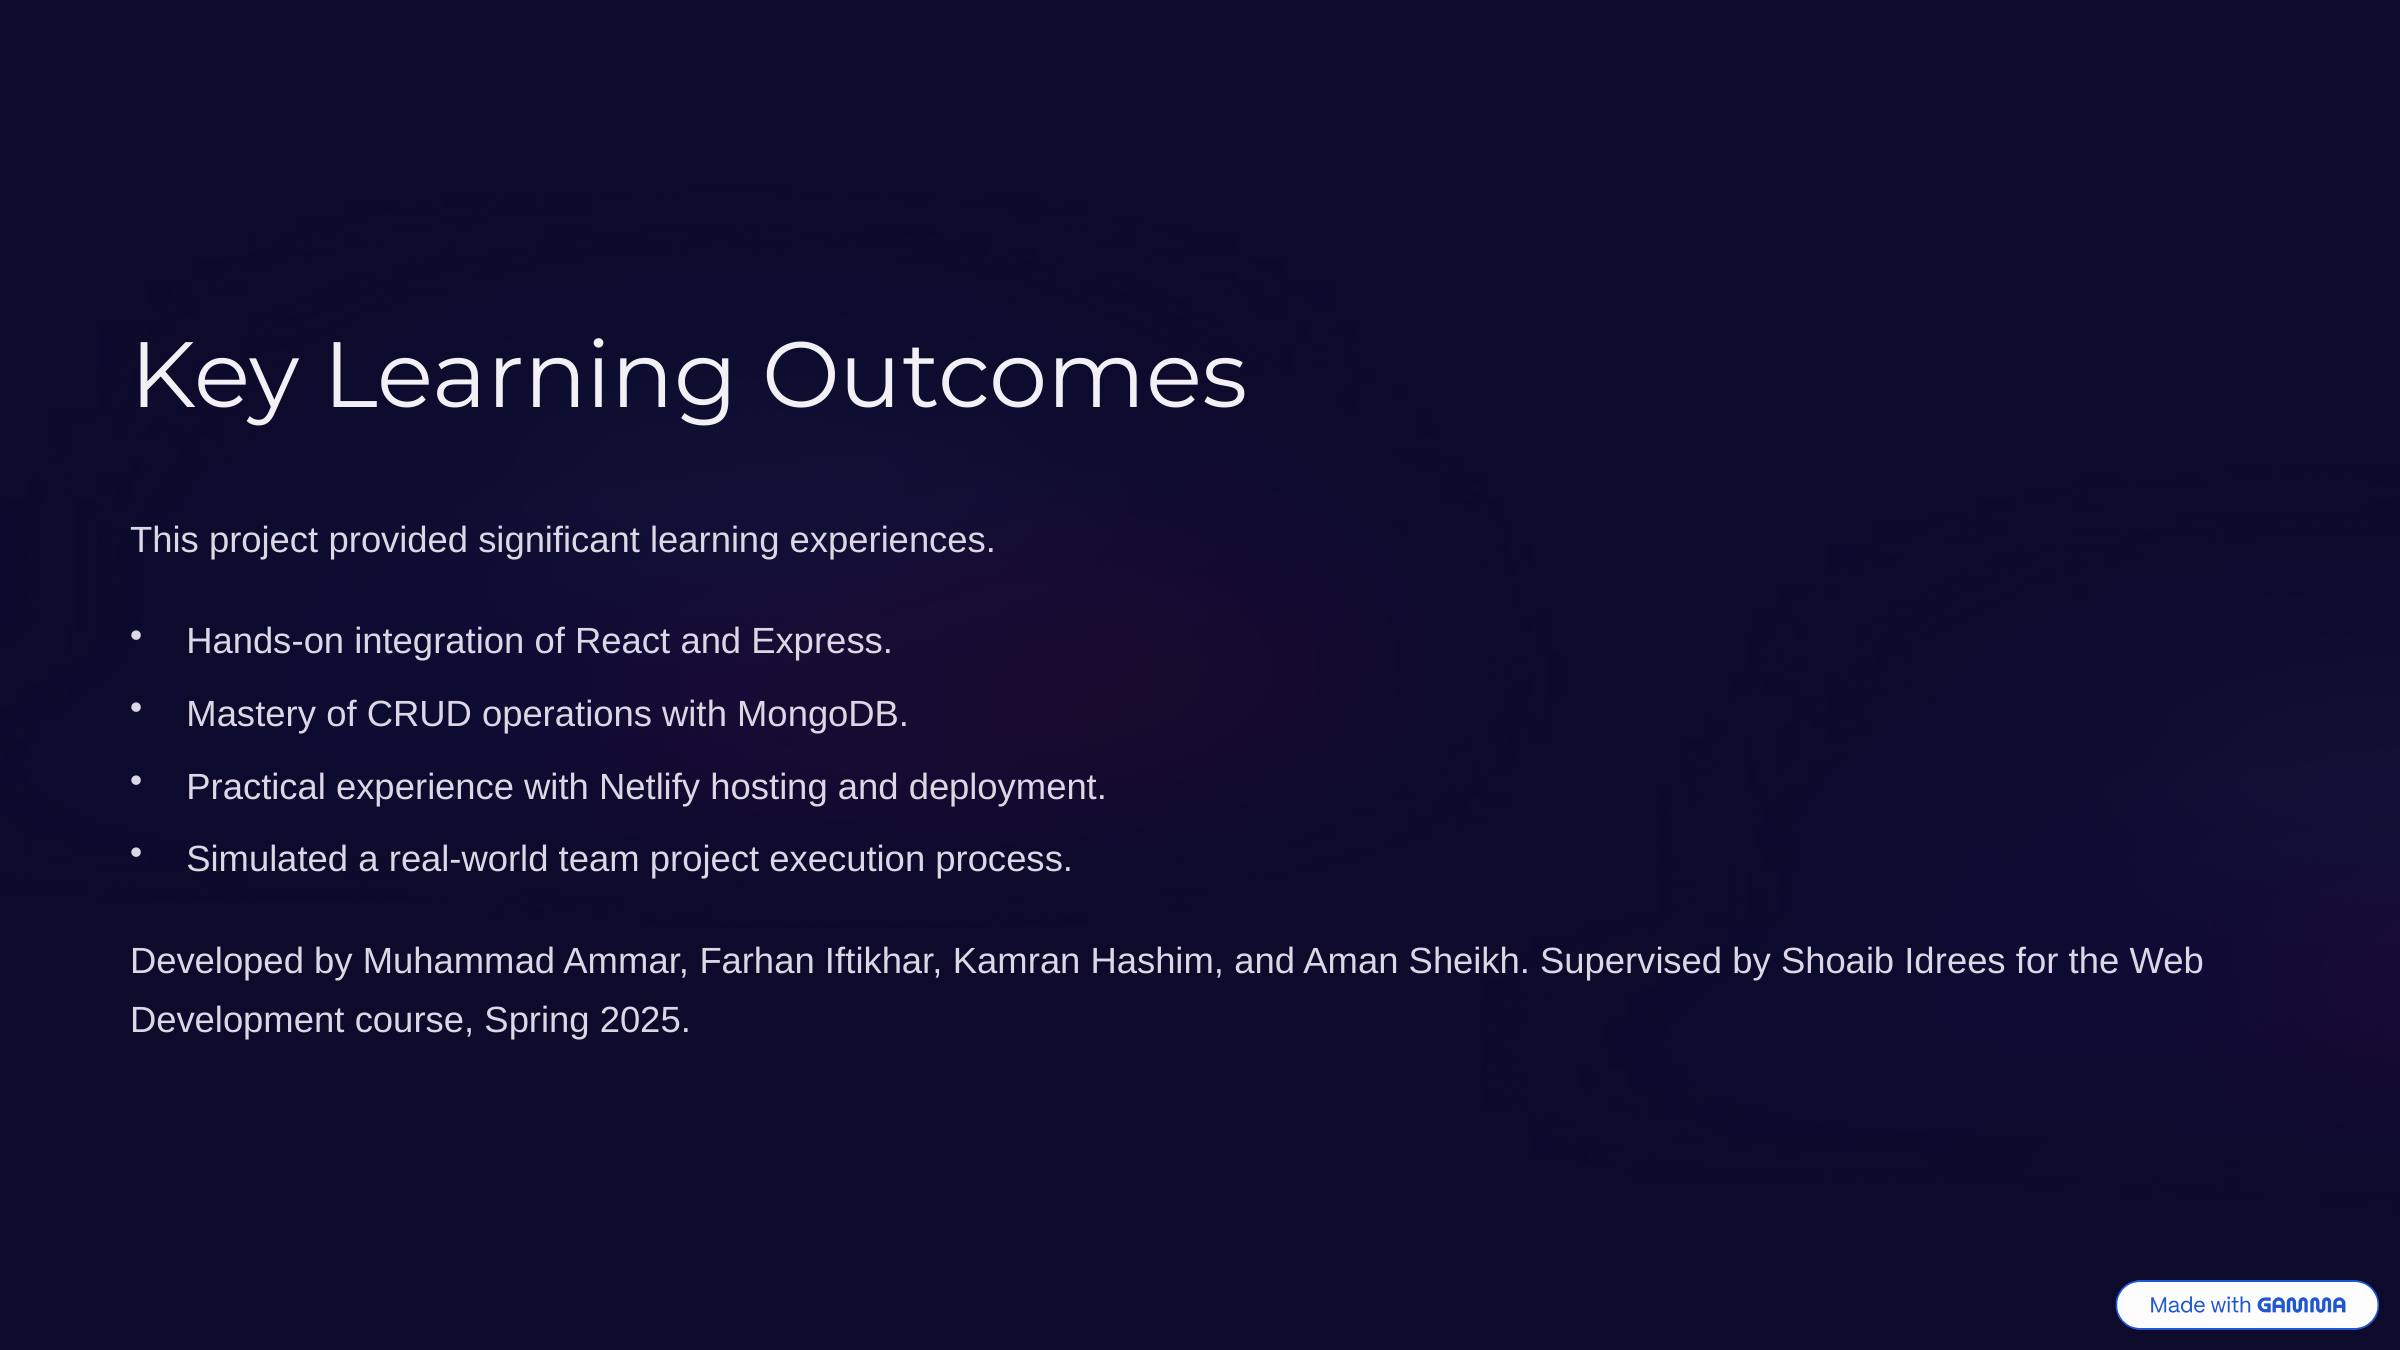

Key Learning Outcomes
This project provided significant learning experiences.
Hands-on integration of React and Express.
Mastery of CRUD operations with MongoDB.
Practical experience with Netlify hosting and deployment.
Simulated a real-world team project execution process.
Developed by Muhammad Ammar, Farhan Iftikhar, Kamran Hashim, and Aman Sheikh. Supervised by Shoaib Idrees for the Web Development course, Spring 2025.